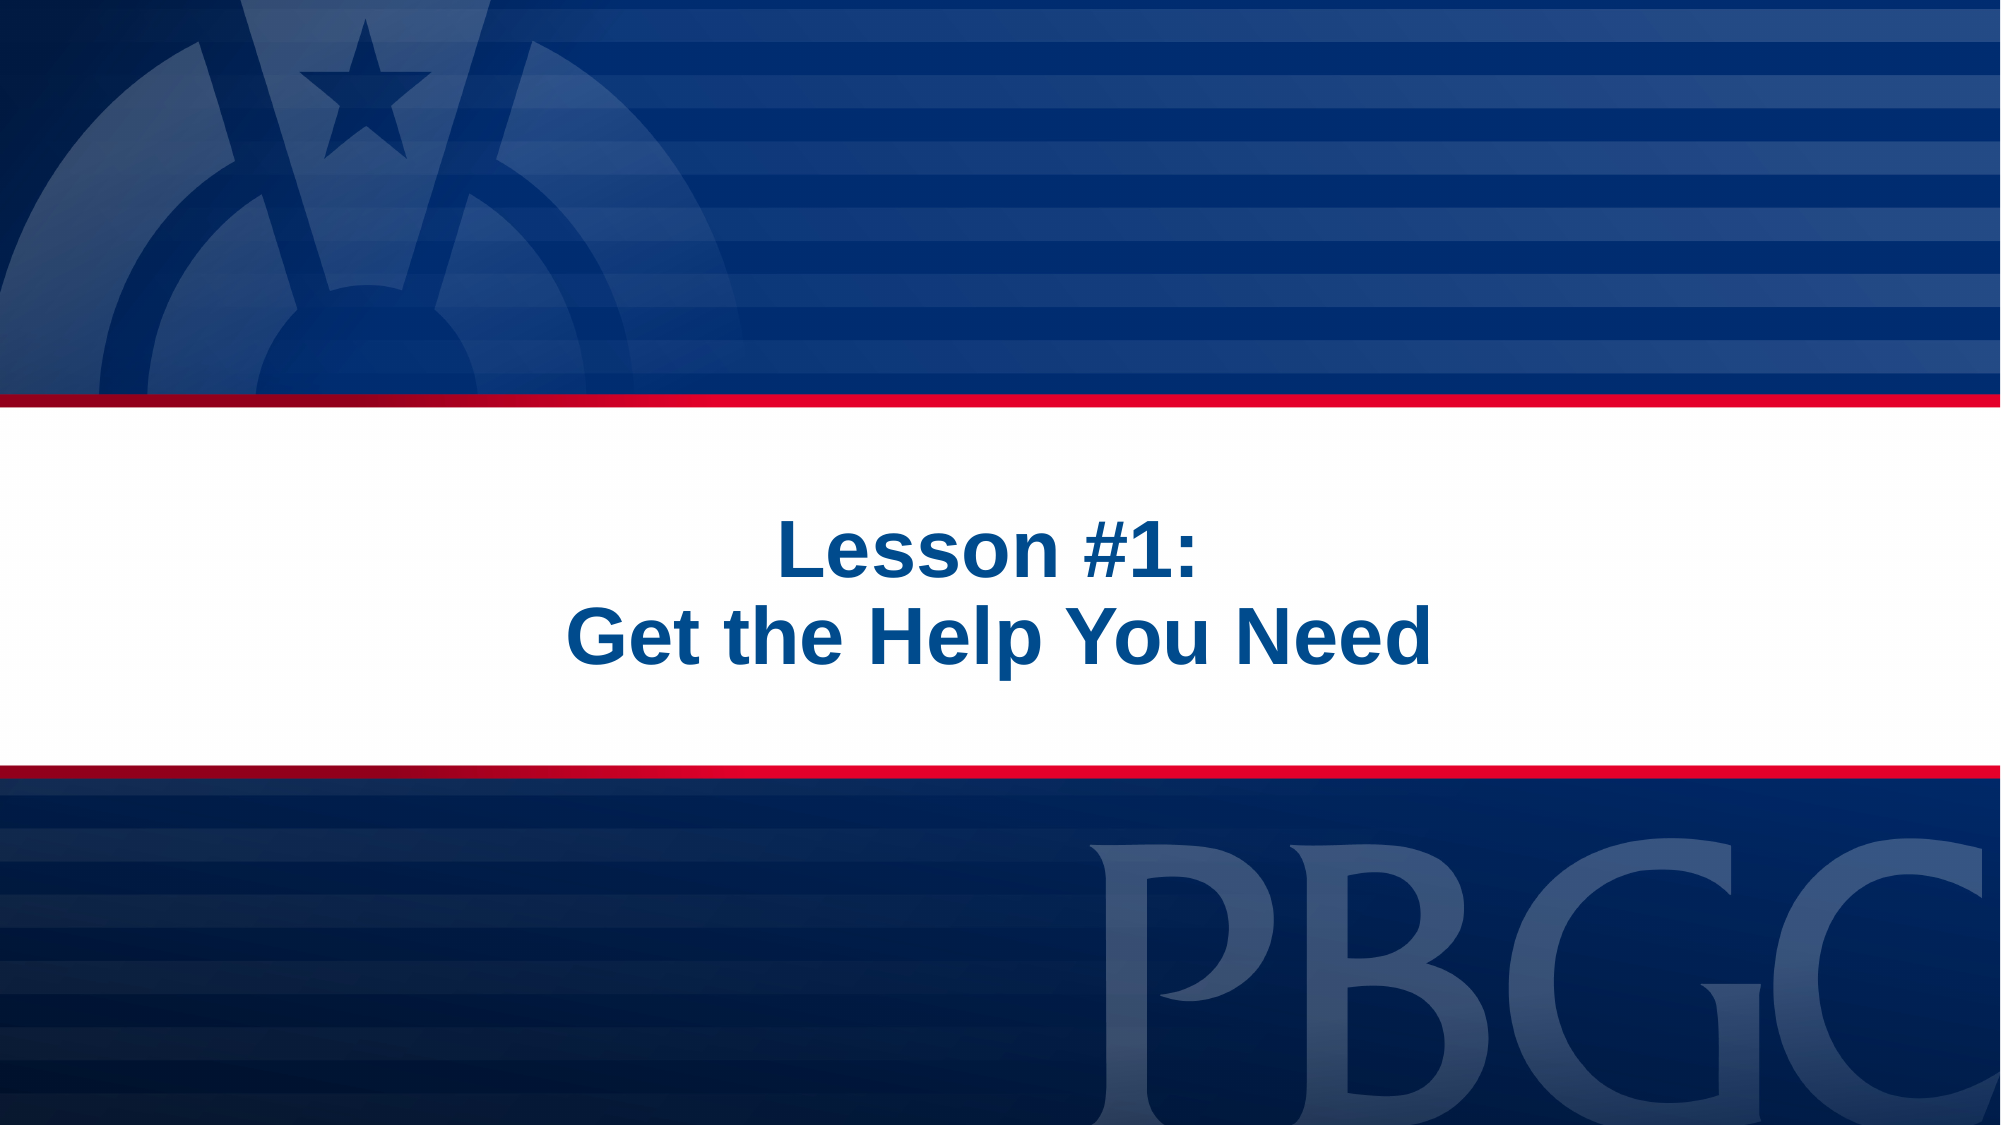

# Lesson #1: Get the Help You Need